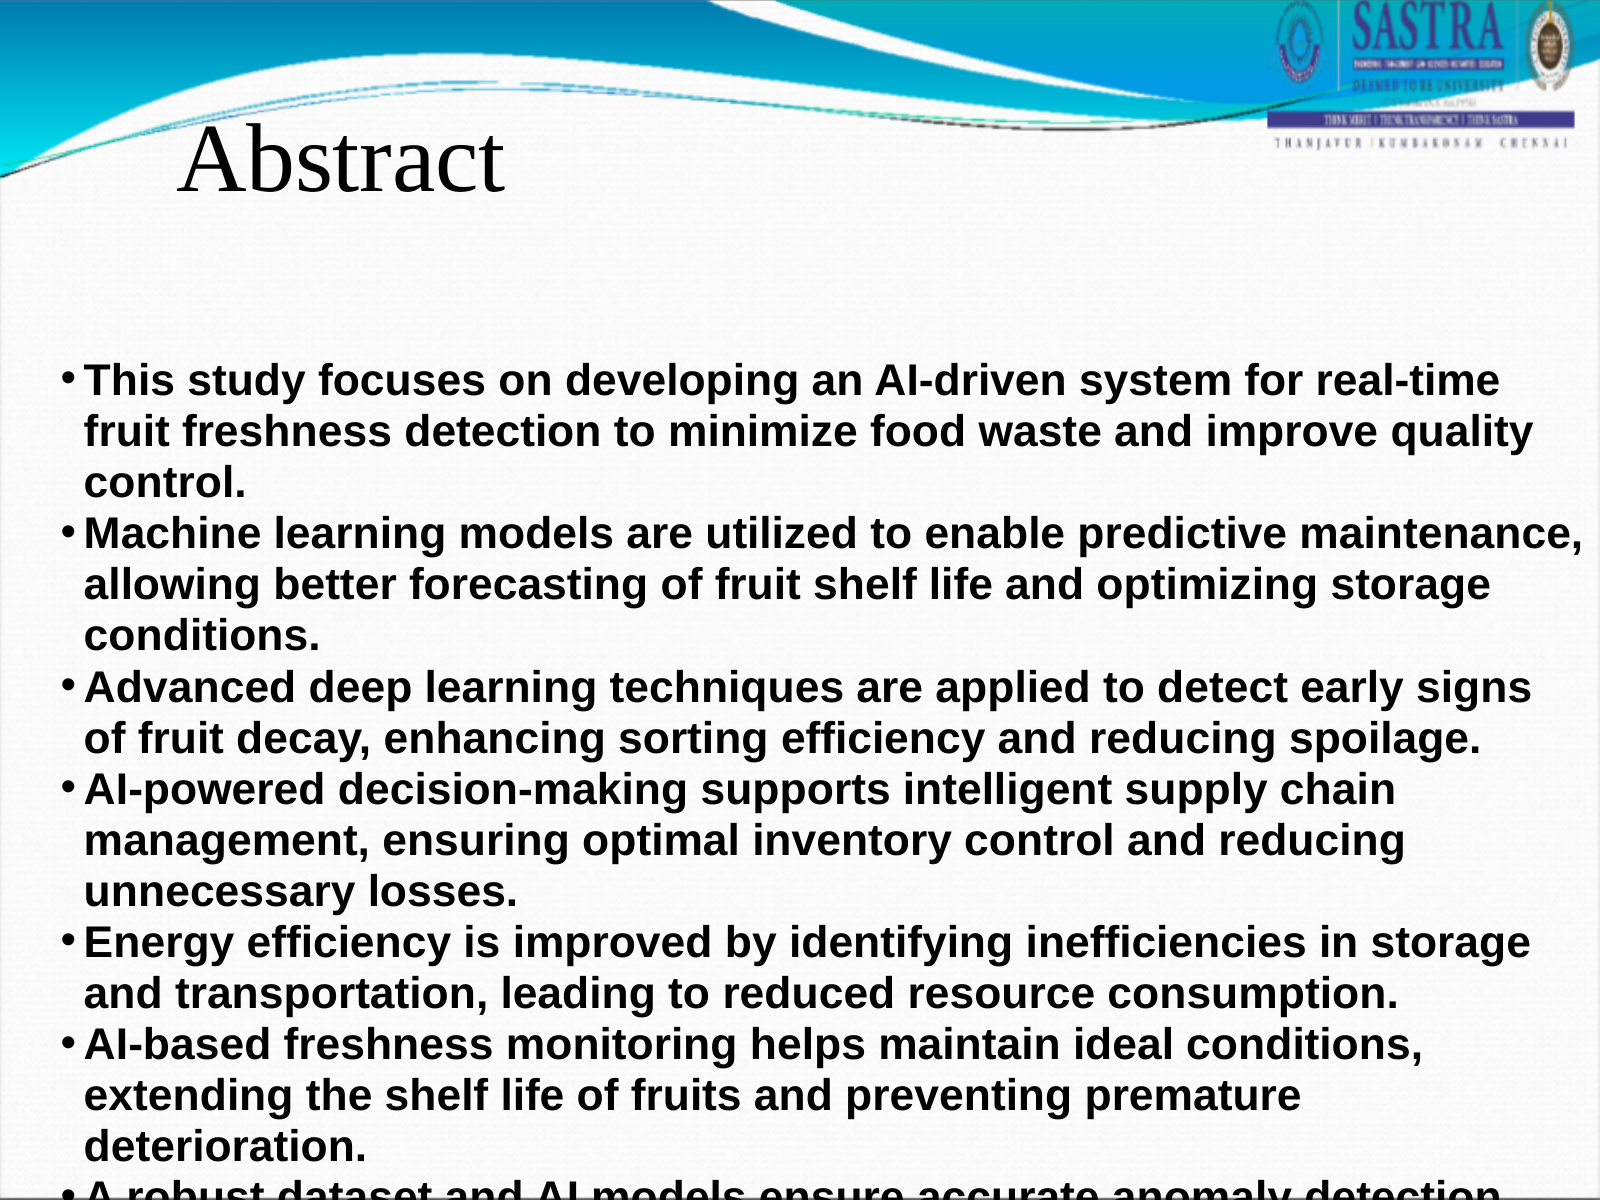

Abstract

This study focuses on developing an AI-driven system for real-time fruit freshness detection to minimize food waste and improve quality control.
Machine learning models are utilized to enable predictive maintenance, allowing better forecasting of fruit shelf life and optimizing storage conditions.
Advanced deep learning techniques are applied to detect early signs of fruit decay, enhancing sorting efficiency and reducing spoilage.
AI-powered decision-making supports intelligent supply chain management, ensuring optimal inventory control and reducing unnecessary losses.
Energy efficiency is improved by identifying inefficiencies in storage and transportation, leading to reduced resource consumption.
AI-based freshness monitoring helps maintain ideal conditions, extending the shelf life of fruits and preventing premature deterioration.
A robust dataset and AI models ensure accurate anomaly detection, enhancing food safety and maintaining consumer trust in fruit quality.